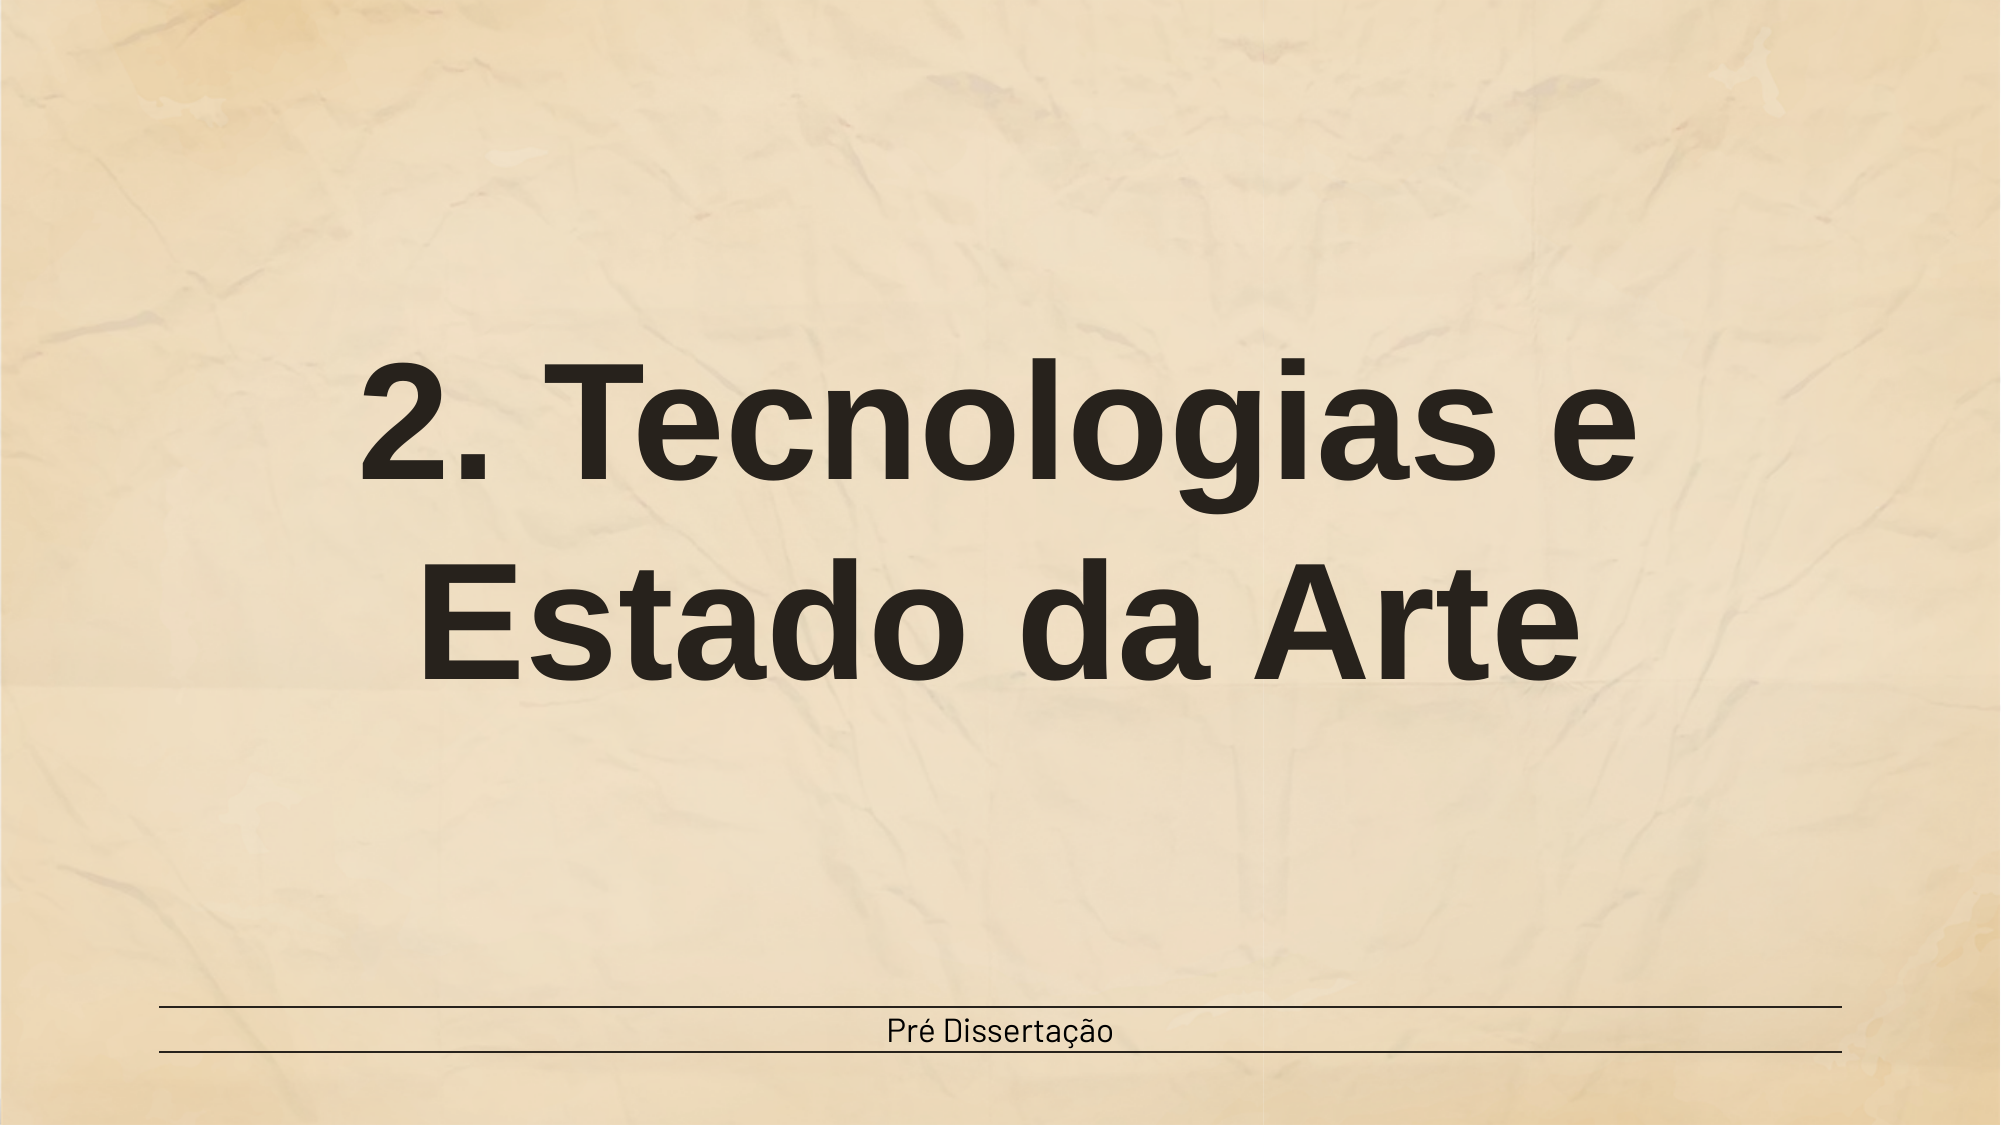

# 2. Tecnologias e Estado da Arte
Pré Dissertação